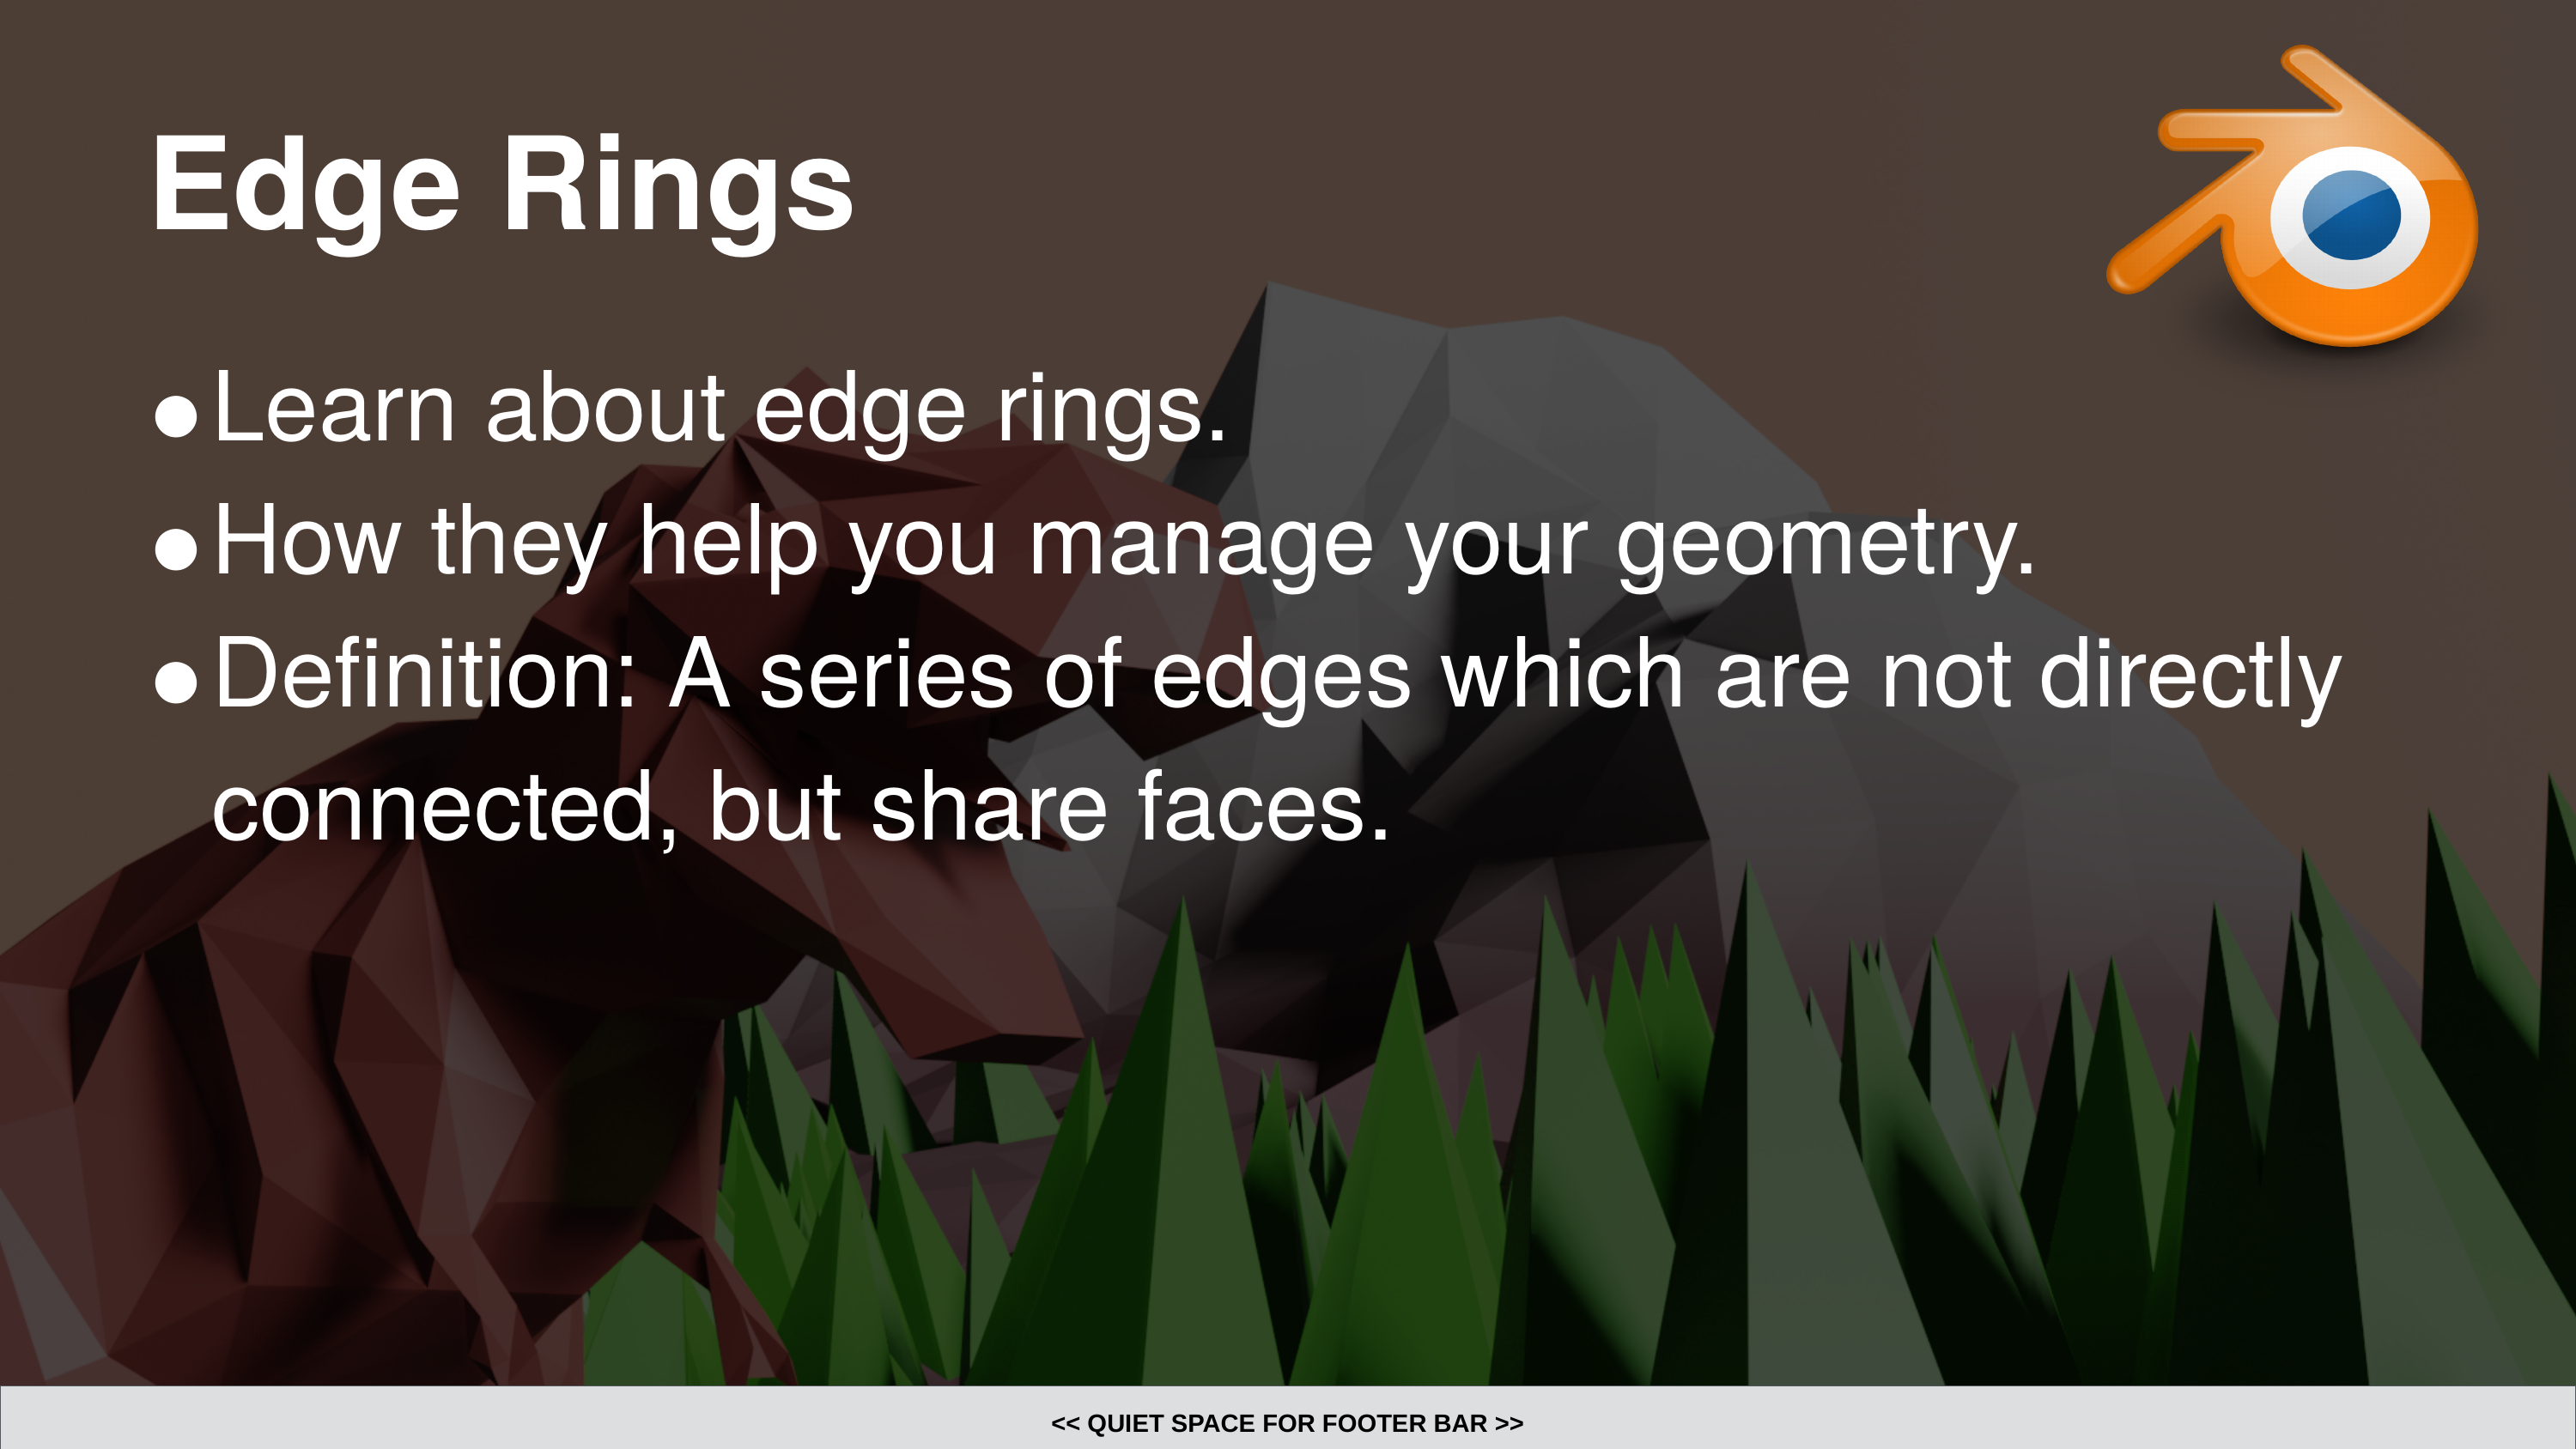

# Edge Rings

Learn about edge rings.
How they help you manage your geometry.
Definition: A series of edges which are not directly connected, but share faces.